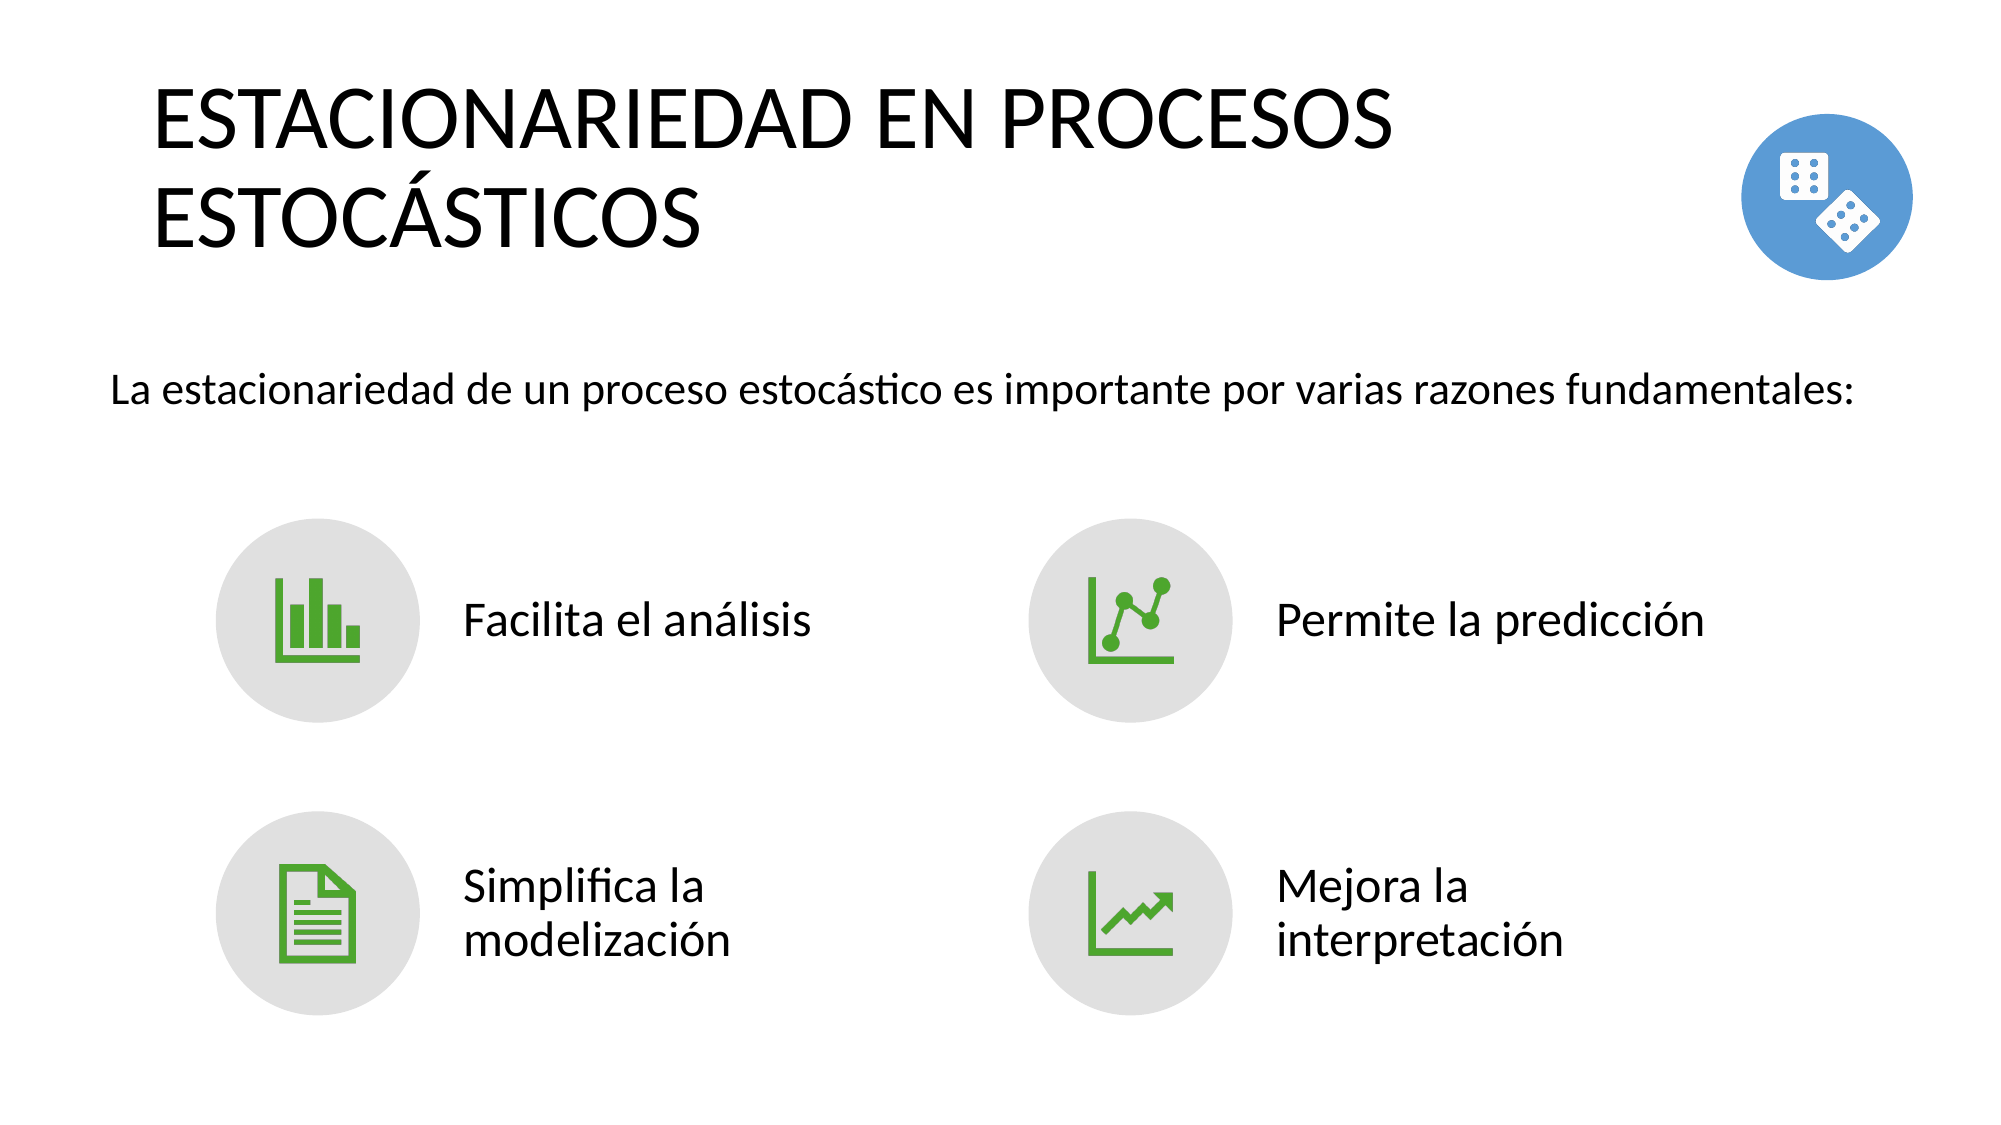

# ESTACIONARIEDAD EN PROCESOS ESTOCÁSTICOS

La estacionariedad de un proceso estocástico es importante por varias razones fundamentales:
Facilita el análisis
Permite la predicción
Simplifica la modelización
Mejora la interpretación